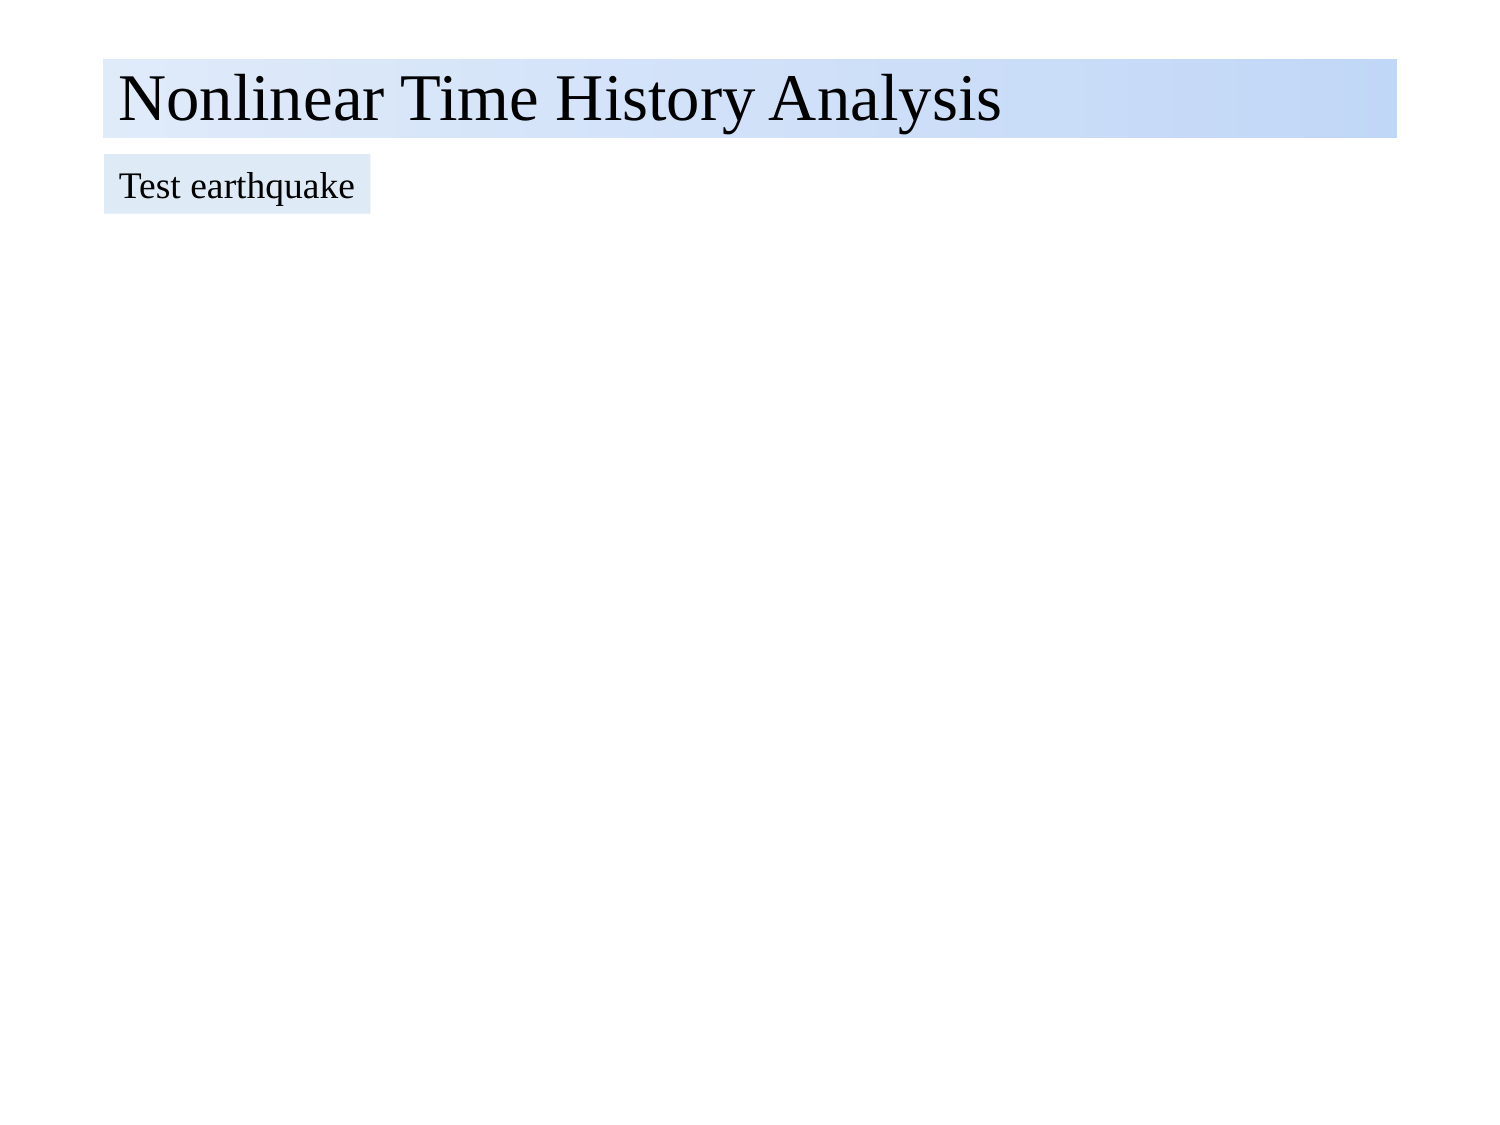

# Nonlinear Time History Analysis
Test earthquake